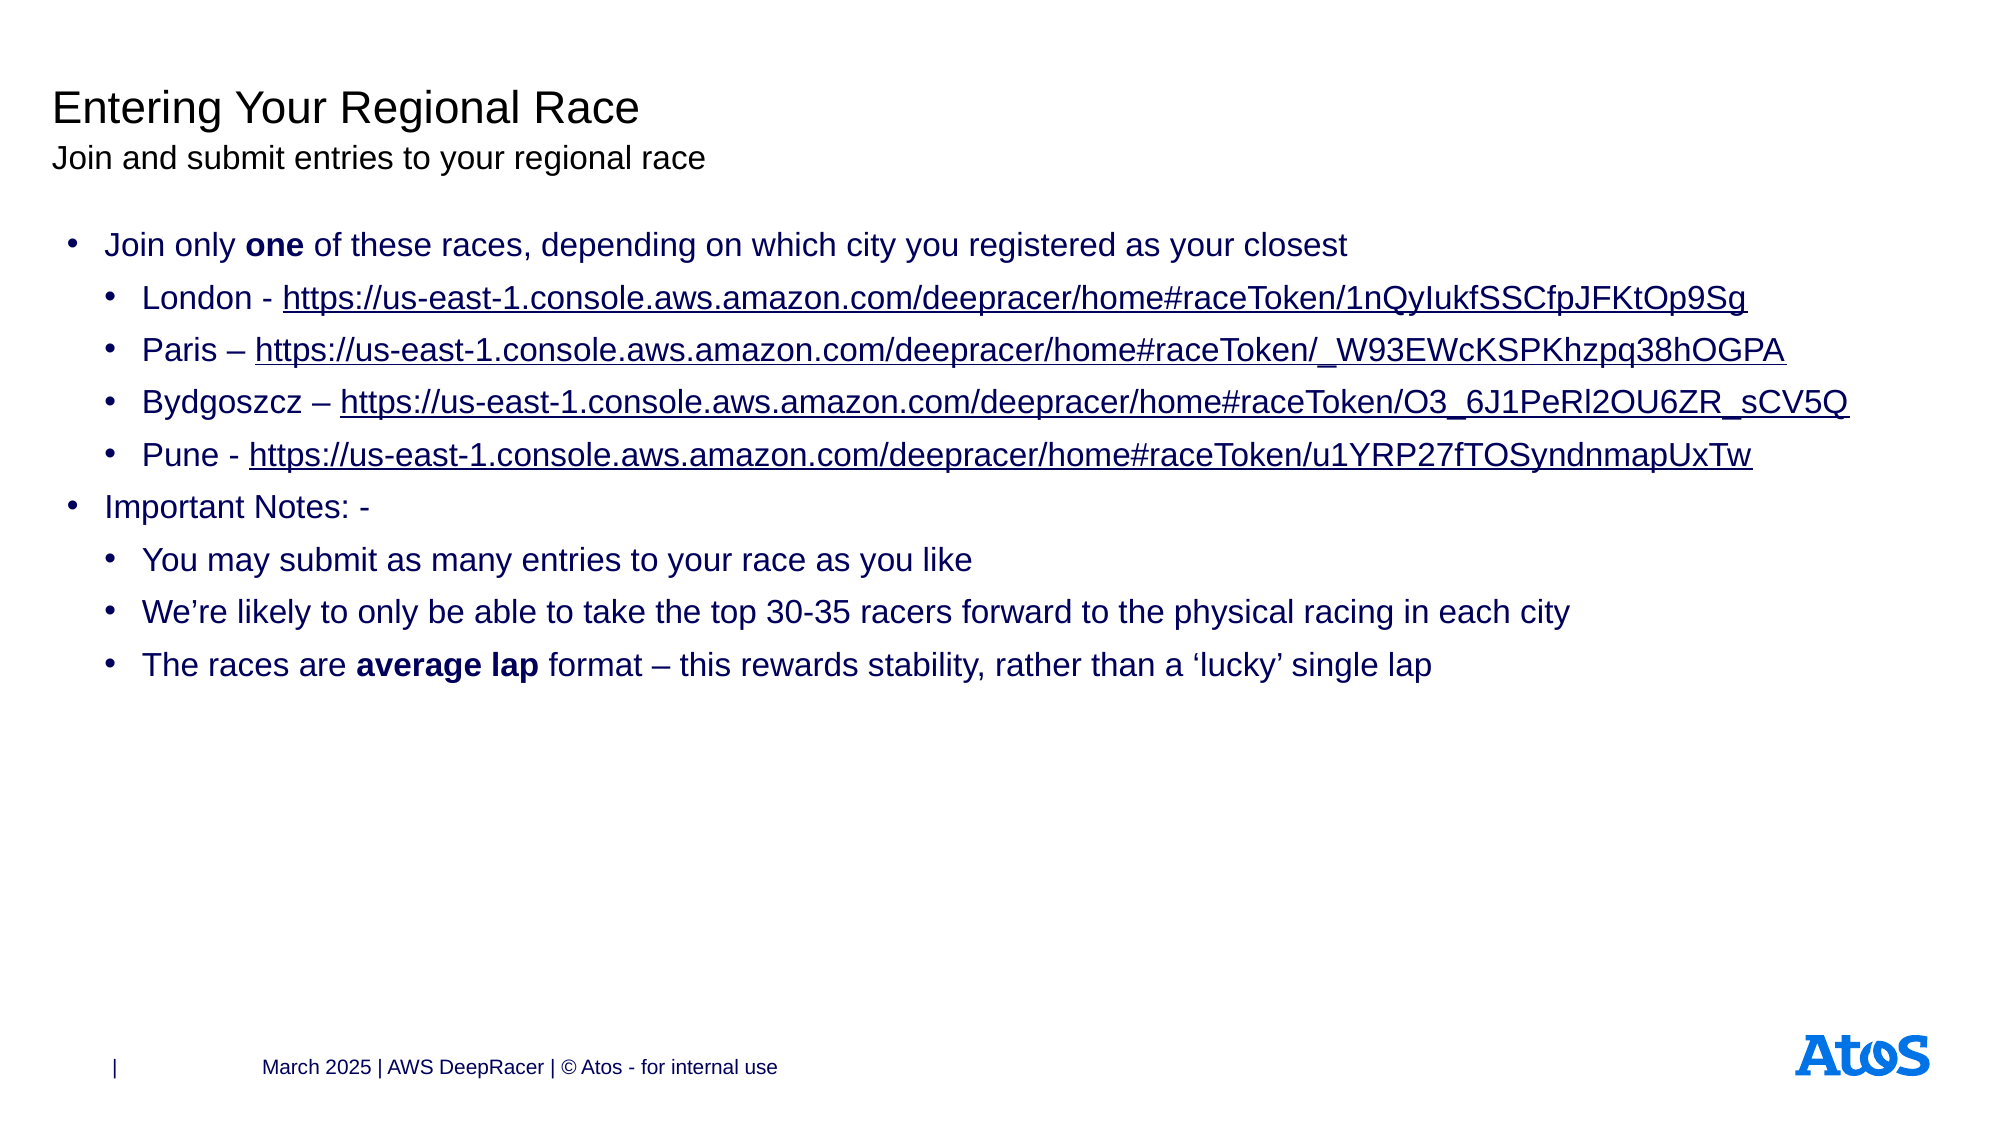

# Entering Your Regional Race
Join and submit entries to your regional race
Join only one of these races, depending on which city you registered as your closest
London - https://us-east-1.console.aws.amazon.com/deepracer/home#raceToken/1nQyIukfSSCfpJFKtOp9Sg
Paris – https://us-east-1.console.aws.amazon.com/deepracer/home#raceToken/_W93EWcKSPKhzpq38hOGPA
Bydgoszcz – https://us-east-1.console.aws.amazon.com/deepracer/home#raceToken/O3_6J1PeRl2OU6ZR_sCV5Q
Pune - https://us-east-1.console.aws.amazon.com/deepracer/home#raceToken/u1YRP27fTOSyndnmapUxTw
Important Notes: -
You may submit as many entries to your race as you like
We’re likely to only be able to take the top 30-35 racers forward to the physical racing in each city
The races are average lap format – this rewards stability, rather than a ‘lucky’ single lap